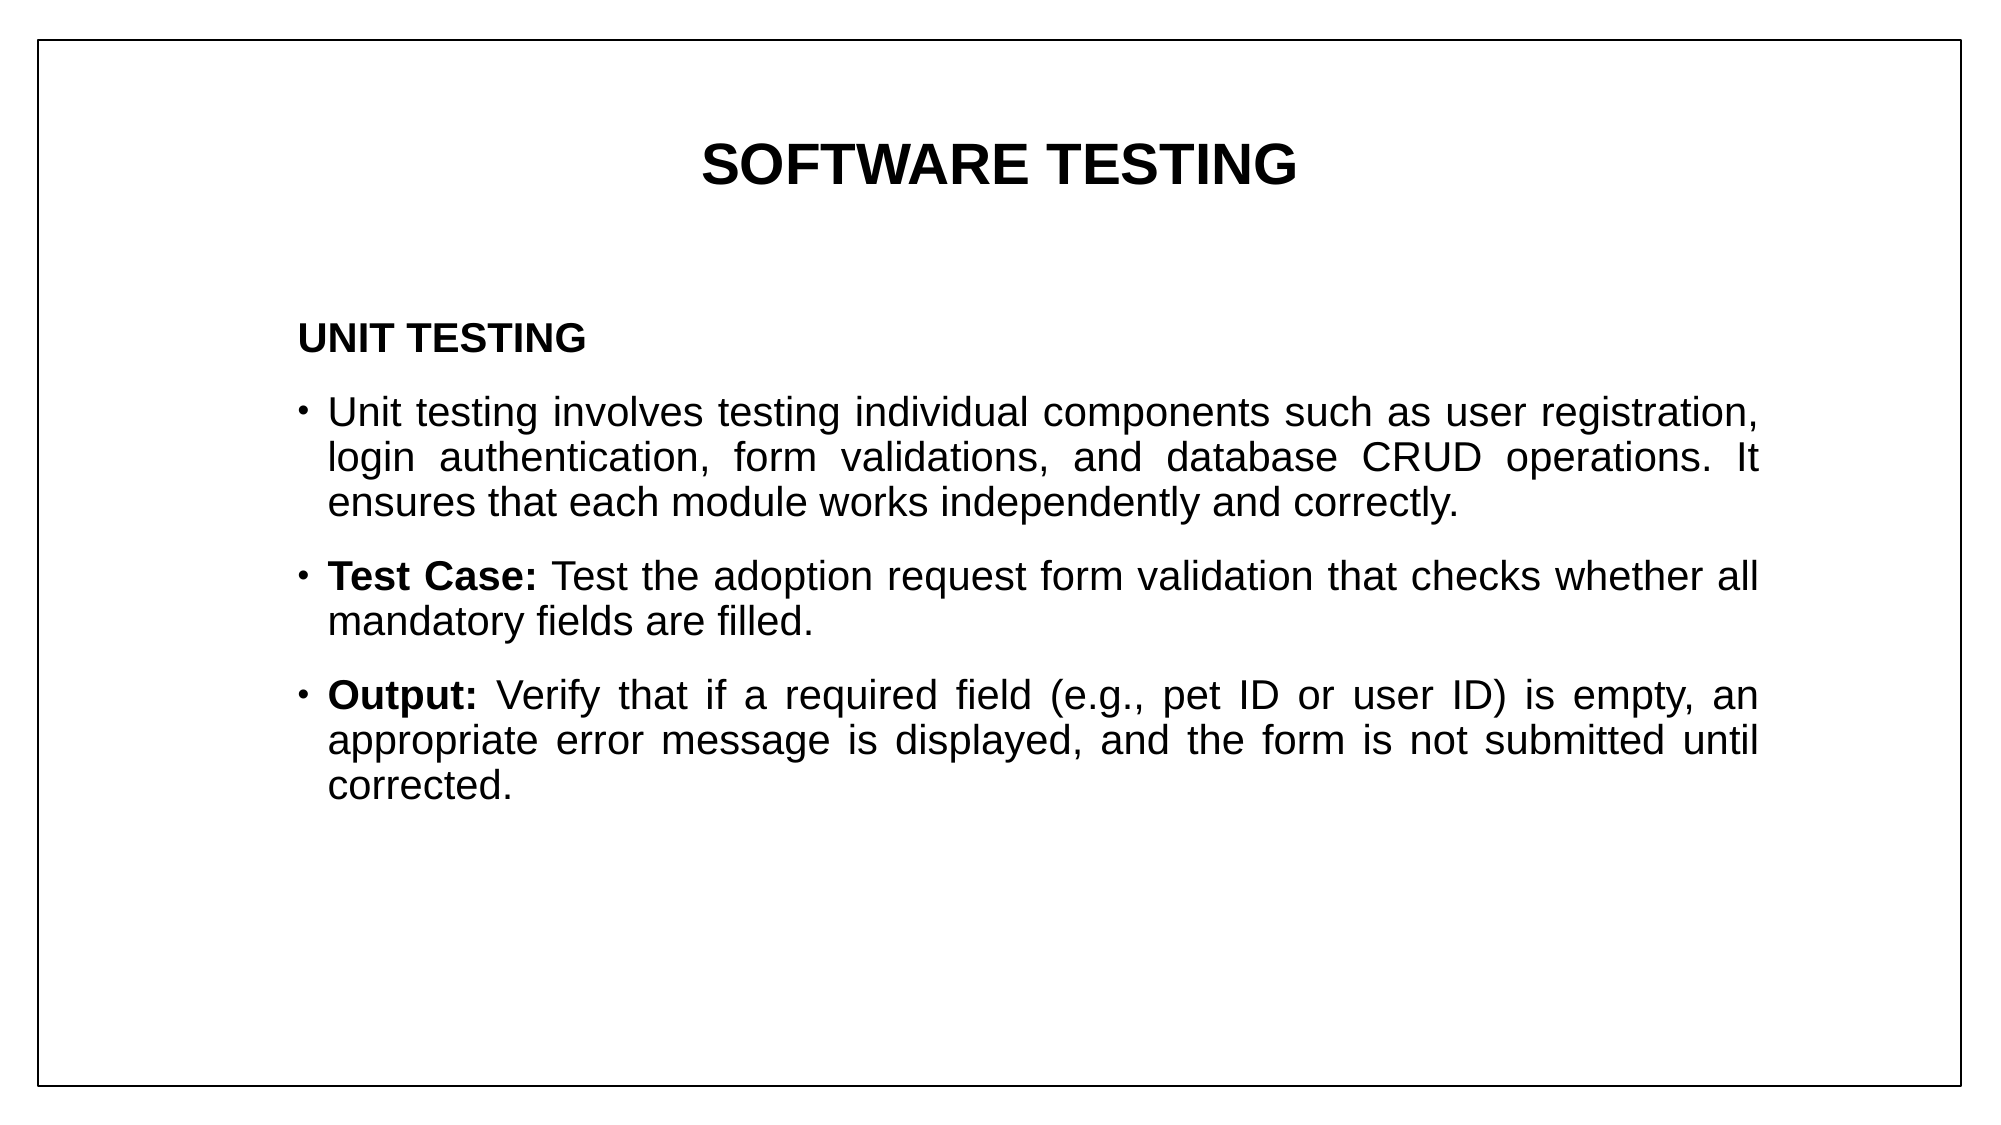

SOFTWARE TESTING
UNIT TESTING
Unit testing involves testing individual components such as user registration, login authentication, form validations, and database CRUD operations. It ensures that each module works independently and correctly.
Test Case: Test the adoption request form validation that checks whether all mandatory fields are filled.
Output: Verify that if a required field (e.g., pet ID or user ID) is empty, an appropriate error message is displayed, and the form is not submitted until corrected.